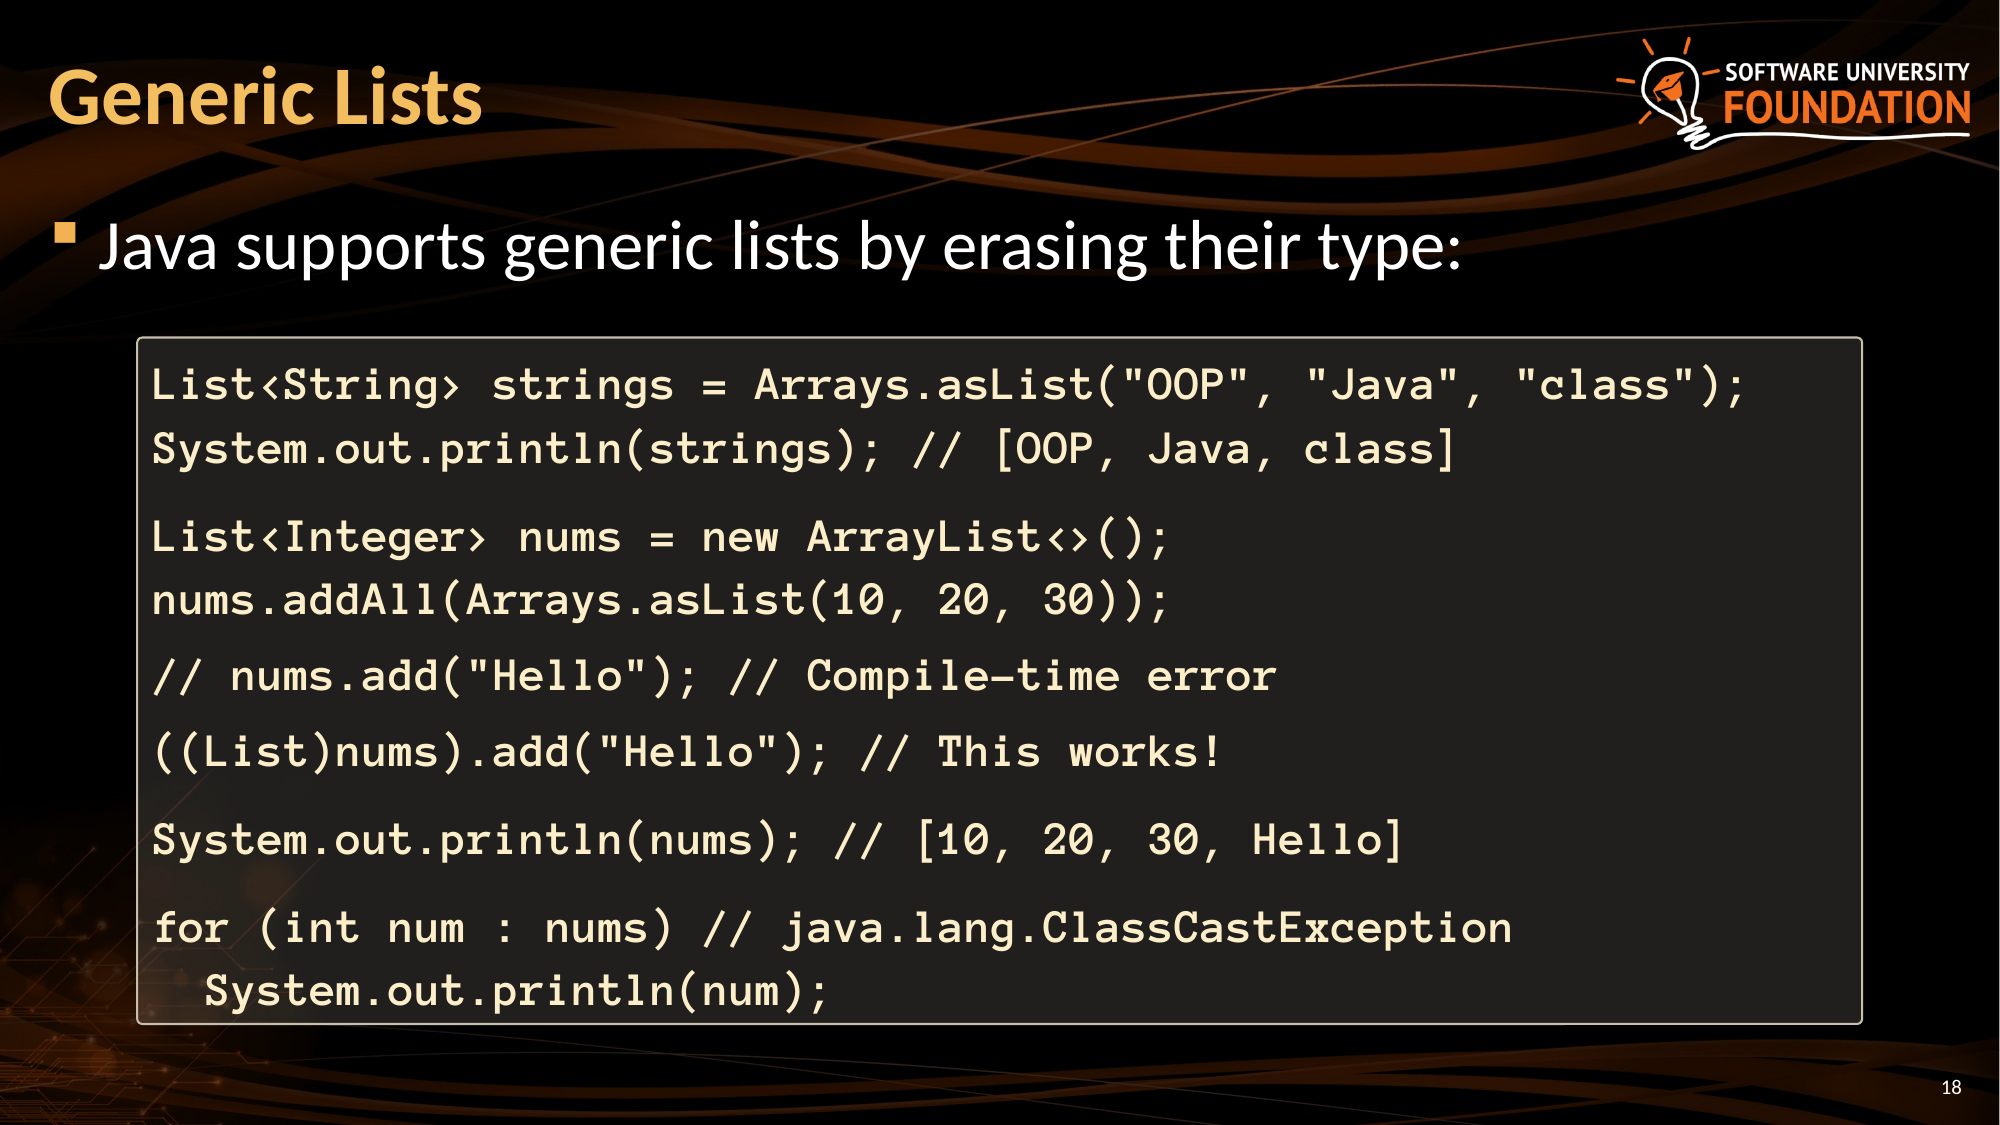

# Generic Lists
Java supports generic lists by erasing their type:
List<String> strings = Arrays.asList("OOP", "Java", "class");
System.out.println(strings); // [OOP, Java, class]
List<Integer> nums = new ArrayList<>();
nums.addAll(Arrays.asList(10, 20, 30));
// nums.add("Hello"); // Compile-time error
((List)nums).add("Hello"); // This works!
System.out.println(nums); // [10, 20, 30, Hello]
for (int num : nums) // java.lang.ClassCastException
  System.out.println(num);
18